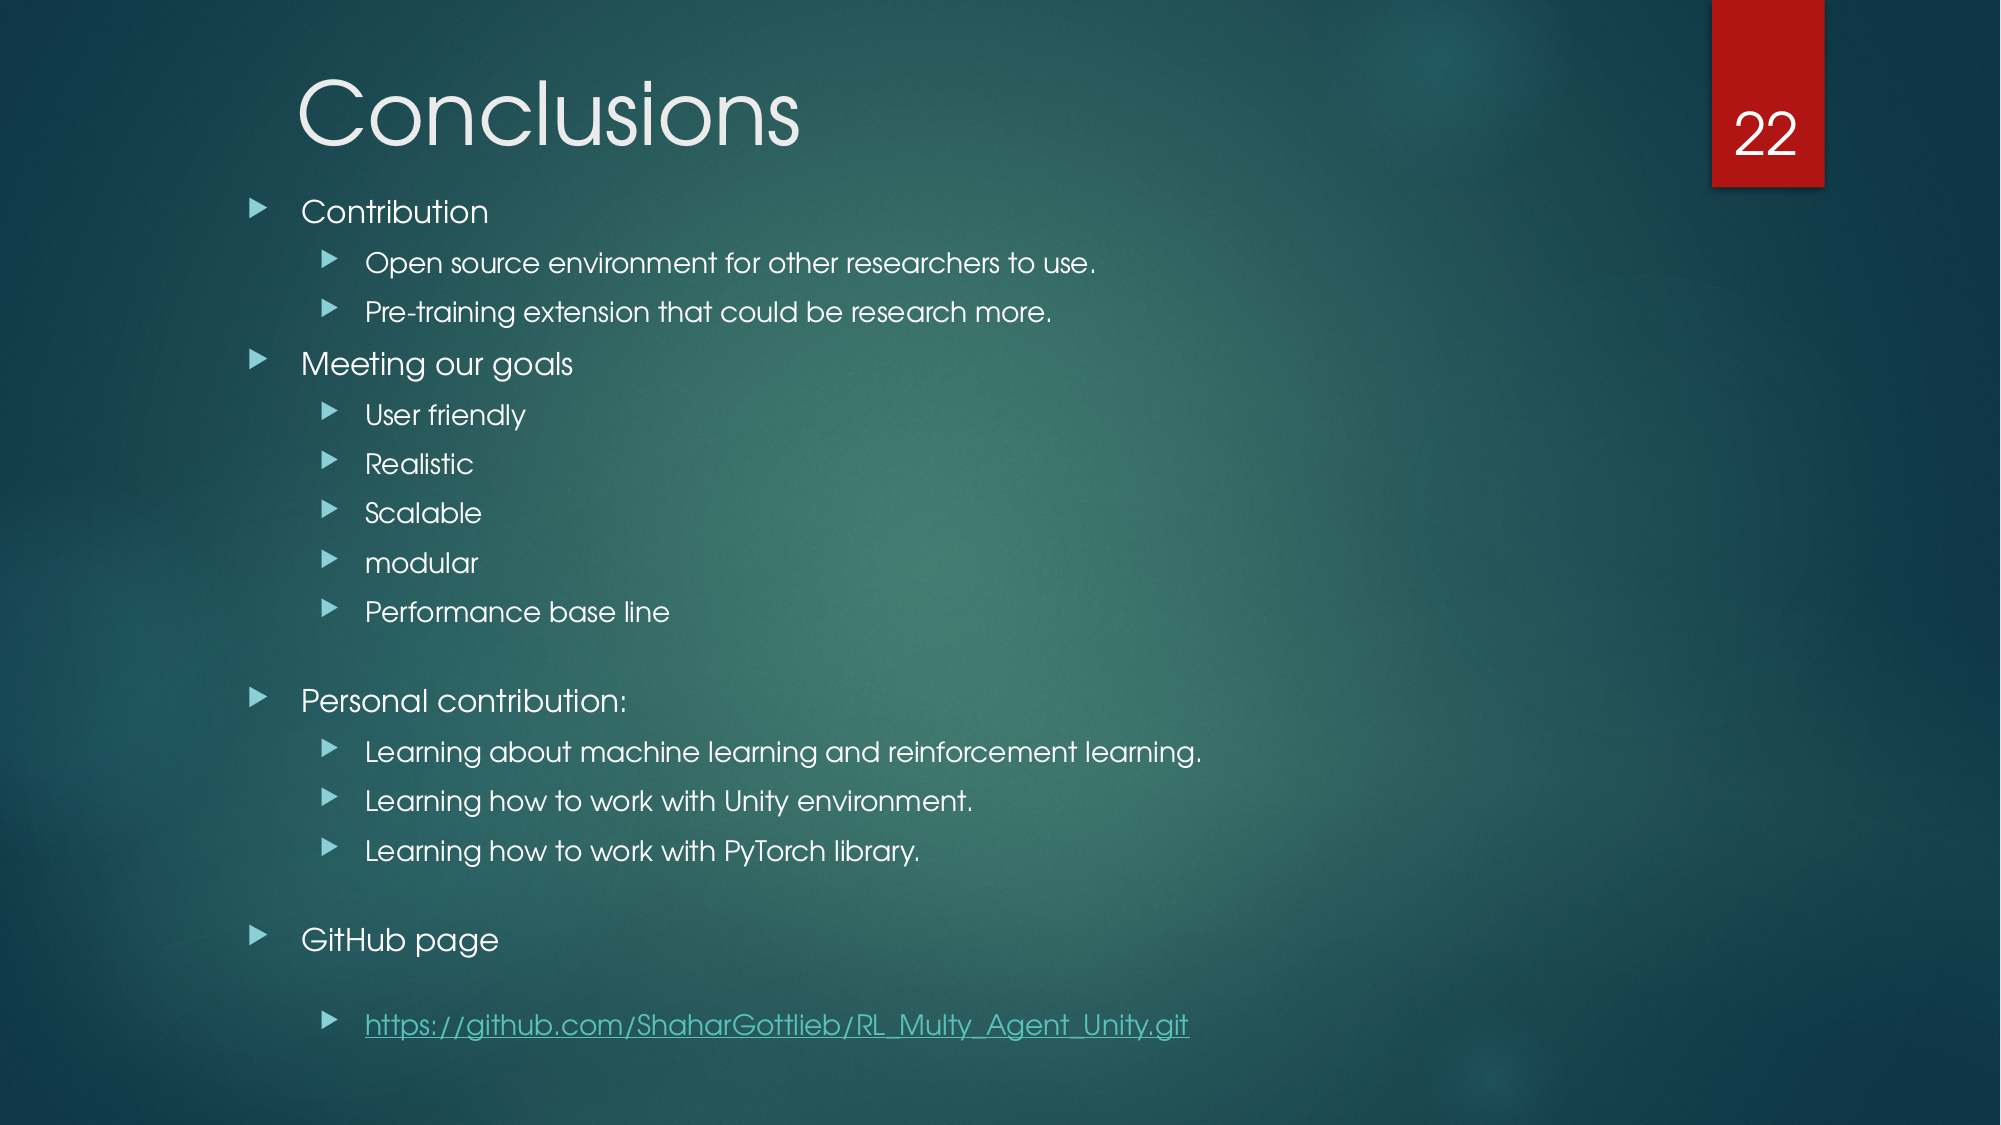

22
# Conclusions
Contribution
Open source environment for other researchers to use.
Pre-training extension that could be research more.
Meeting our goals
User friendly
Realistic
Scalable
modular
Performance base line
Personal contribution:
Learning about machine learning and reinforcement learning.
Learning how to work with Unity environment.
Learning how to work with PyTorch library.
GitHub page
https://github.com/ShaharGottlieb/RL_Multy_Agent_Unity.git